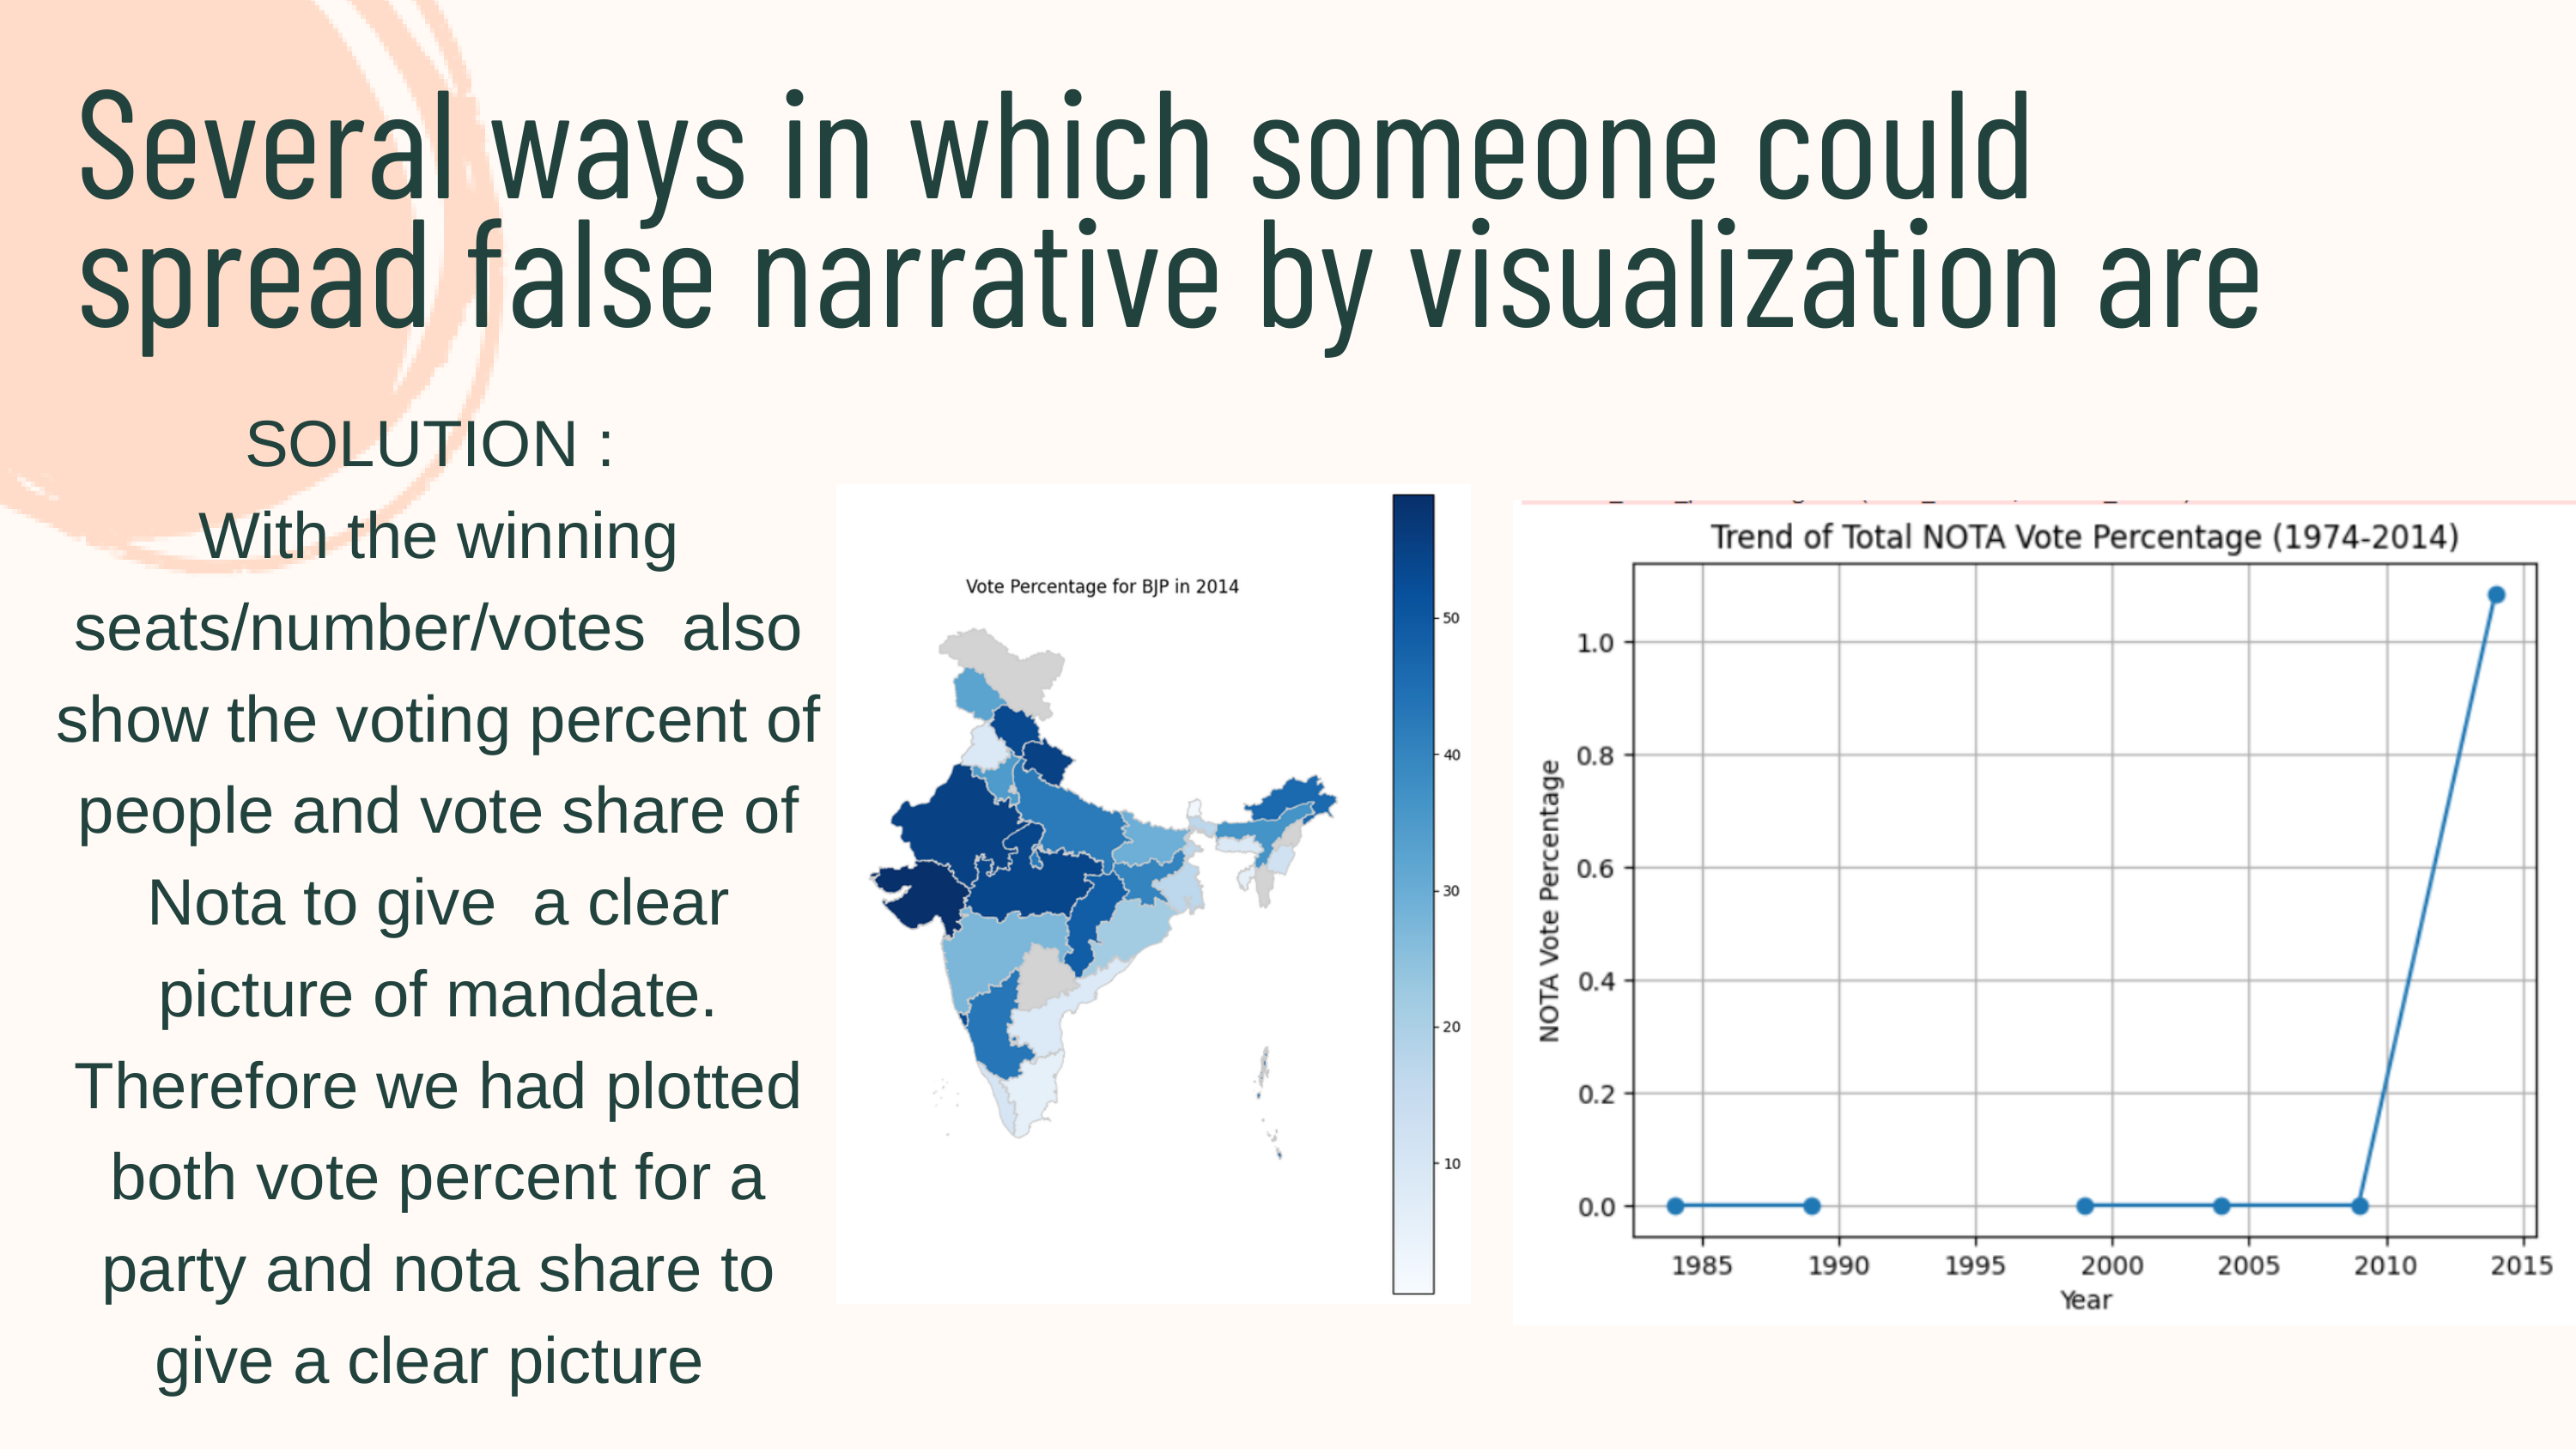

Several ways in which someone could spread false narrative by visualization are
SOLUTION :
With the winning seats/number/votes  also show the voting percent of people and vote share of Nota to give  a clear picture of mandate.
Therefore we had plotted both vote percent for a party and nota share to give a clear picture